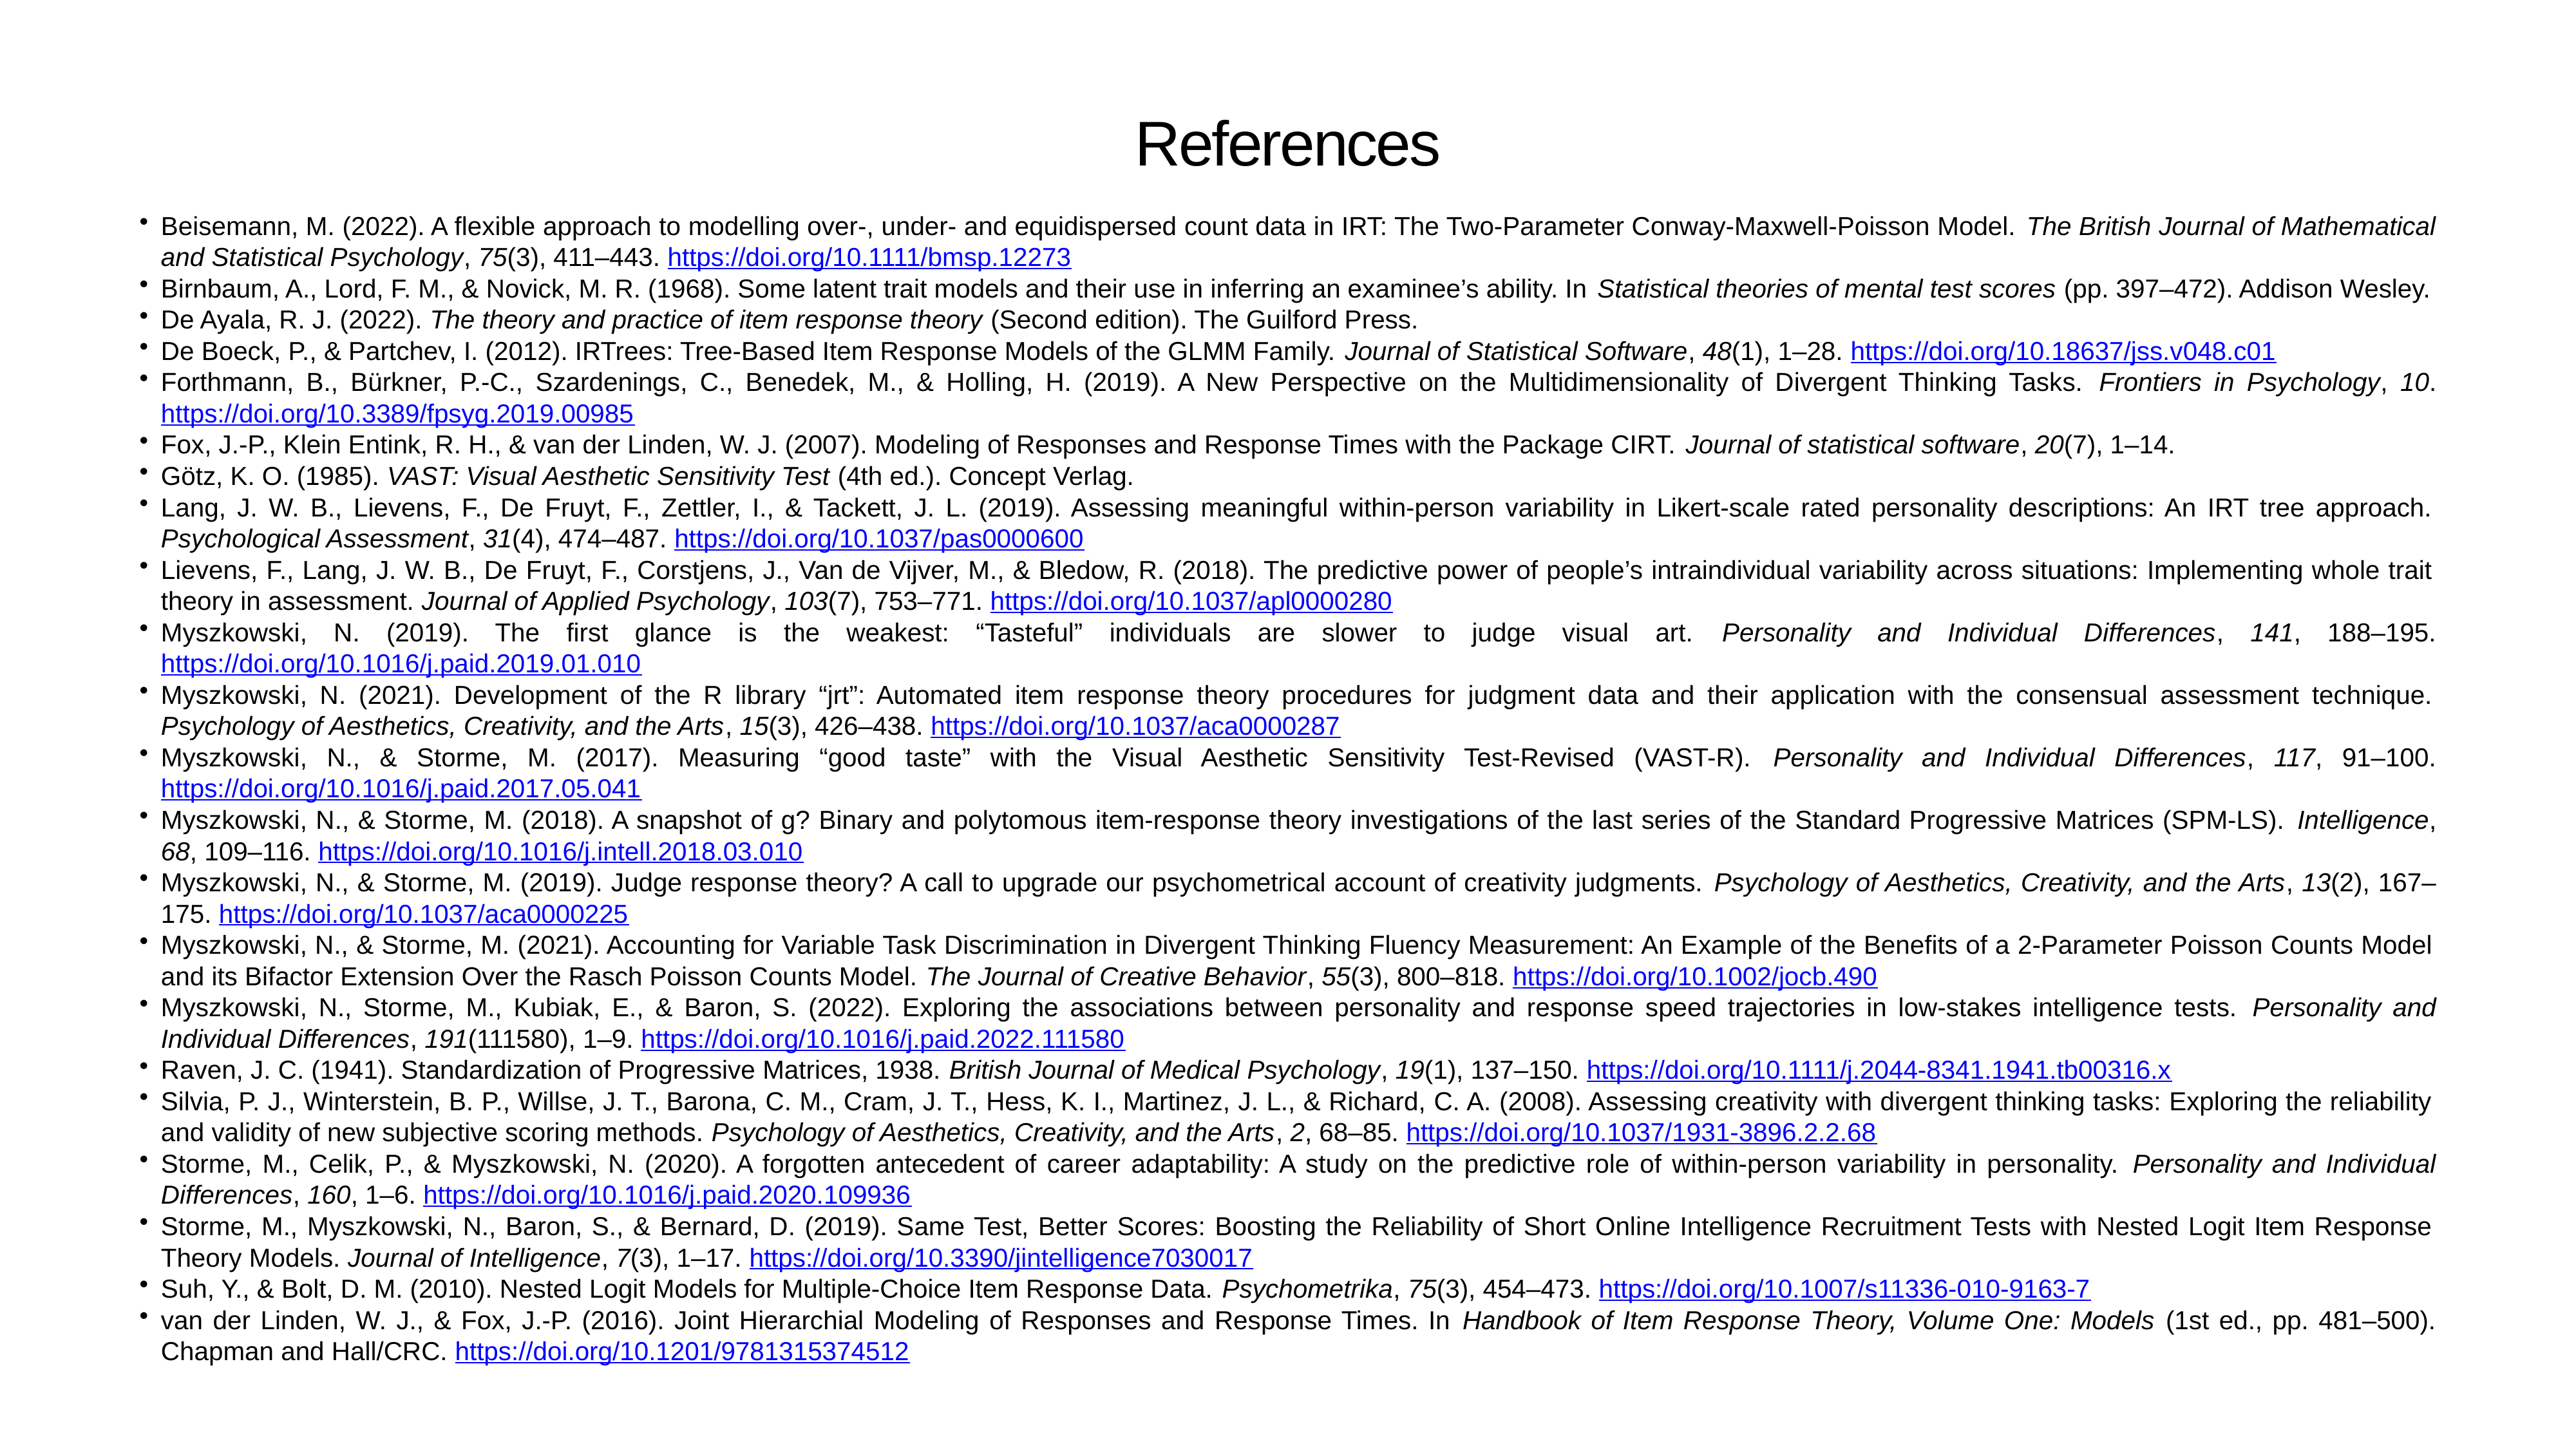

# References
Beisemann, M. (2022). A flexible approach to modelling over-, under- and equidispersed count data in IRT: The Two-Parameter Conway-Maxwell-Poisson Model. The British Journal of Mathematical and Statistical Psychology, 75(3), 411–443. https://doi.org/10.1111/bmsp.12273
Birnbaum, A., Lord, F. M., & Novick, M. R. (1968). Some latent trait models and their use in inferring an examinee’s ability. In Statistical theories of mental test scores (pp. 397–472). Addison Wesley.
De Ayala, R. J. (2022). The theory and practice of item response theory (Second edition). The Guilford Press.
De Boeck, P., & Partchev, I. (2012). IRTrees: Tree-Based Item Response Models of the GLMM Family. Journal of Statistical Software, 48(1), 1–28. https://doi.org/10.18637/jss.v048.c01
Forthmann, B., Bürkner, P.-C., Szardenings, C., Benedek, M., & Holling, H. (2019). A New Perspective on the Multidimensionality of Divergent Thinking Tasks. Frontiers in Psychology, 10. https://doi.org/10.3389/fpsyg.2019.00985
Fox, J.-P., Klein Entink, R. H., & van der Linden, W. J. (2007). Modeling of Responses and Response Times with the Package CIRT. Journal of statistical software, 20(7), 1–14.
Götz, K. O. (1985). VAST: Visual Aesthetic Sensitivity Test (4th ed.). Concept Verlag.
Lang, J. W. B., Lievens, F., De Fruyt, F., Zettler, I., & Tackett, J. L. (2019). Assessing meaningful within-person variability in Likert-scale rated personality descriptions: An IRT tree approach. Psychological Assessment, 31(4), 474–487. https://doi.org/10.1037/pas0000600
Lievens, F., Lang, J. W. B., De Fruyt, F., Corstjens, J., Van de Vijver, M., & Bledow, R. (2018). The predictive power of people’s intraindividual variability across situations: Implementing whole trait theory in assessment. Journal of Applied Psychology, 103(7), 753–771. https://doi.org/10.1037/apl0000280
Myszkowski, N. (2019). The first glance is the weakest: “Tasteful” individuals are slower to judge visual art. Personality and Individual Differences, 141, 188–195. https://doi.org/10.1016/j.paid.2019.01.010
Myszkowski, N. (2021). Development of the R library “jrt”: Automated item response theory procedures for judgment data and their application with the consensual assessment technique. Psychology of Aesthetics, Creativity, and the Arts, 15(3), 426–438. https://doi.org/10.1037/aca0000287
Myszkowski, N., & Storme, M. (2017). Measuring “good taste” with the Visual Aesthetic Sensitivity Test-Revised (VAST-R). Personality and Individual Differences, 117, 91–100. https://doi.org/10.1016/j.paid.2017.05.041
Myszkowski, N., & Storme, M. (2018). A snapshot of g? Binary and polytomous item-response theory investigations of the last series of the Standard Progressive Matrices (SPM-LS). Intelligence, 68, 109–116. https://doi.org/10.1016/j.intell.2018.03.010
Myszkowski, N., & Storme, M. (2019). Judge response theory? A call to upgrade our psychometrical account of creativity judgments. Psychology of Aesthetics, Creativity, and the Arts, 13(2), 167–175. https://doi.org/10.1037/aca0000225
Myszkowski, N., & Storme, M. (2021). Accounting for Variable Task Discrimination in Divergent Thinking Fluency Measurement: An Example of the Benefits of a 2-Parameter Poisson Counts Model and its Bifactor Extension Over the Rasch Poisson Counts Model. The Journal of Creative Behavior, 55(3), 800–818. https://doi.org/10.1002/jocb.490
Myszkowski, N., Storme, M., Kubiak, E., & Baron, S. (2022). Exploring the associations between personality and response speed trajectories in low-stakes intelligence tests. Personality and Individual Differences, 191(111580), 1–9. https://doi.org/10.1016/j.paid.2022.111580
Raven, J. C. (1941). Standardization of Progressive Matrices, 1938. British Journal of Medical Psychology, 19(1), 137–150. https://doi.org/10.1111/j.2044-8341.1941.tb00316.x
Silvia, P. J., Winterstein, B. P., Willse, J. T., Barona, C. M., Cram, J. T., Hess, K. I., Martinez, J. L., & Richard, C. A. (2008). Assessing creativity with divergent thinking tasks: Exploring the reliability and validity of new subjective scoring methods. Psychology of Aesthetics, Creativity, and the Arts, 2, 68–85. https://doi.org/10.1037/1931-3896.2.2.68
Storme, M., Celik, P., & Myszkowski, N. (2020). A forgotten antecedent of career adaptability: A study on the predictive role of within-person variability in personality. Personality and Individual Differences, 160, 1–6. https://doi.org/10.1016/j.paid.2020.109936
Storme, M., Myszkowski, N., Baron, S., & Bernard, D. (2019). Same Test, Better Scores: Boosting the Reliability of Short Online Intelligence Recruitment Tests with Nested Logit Item Response Theory Models. Journal of Intelligence, 7(3), 1–17. https://doi.org/10.3390/jintelligence7030017
Suh, Y., & Bolt, D. M. (2010). Nested Logit Models for Multiple-Choice Item Response Data. Psychometrika, 75(3), 454–473. https://doi.org/10.1007/s11336-010-9163-7
van der Linden, W. J., & Fox, J.-P. (2016). Joint Hierarchial Modeling of Responses and Response Times. In Handbook of Item Response Theory, Volume One: Models (1st ed., pp. 481–500). Chapman and Hall/CRC. https://doi.org/10.1201/9781315374512